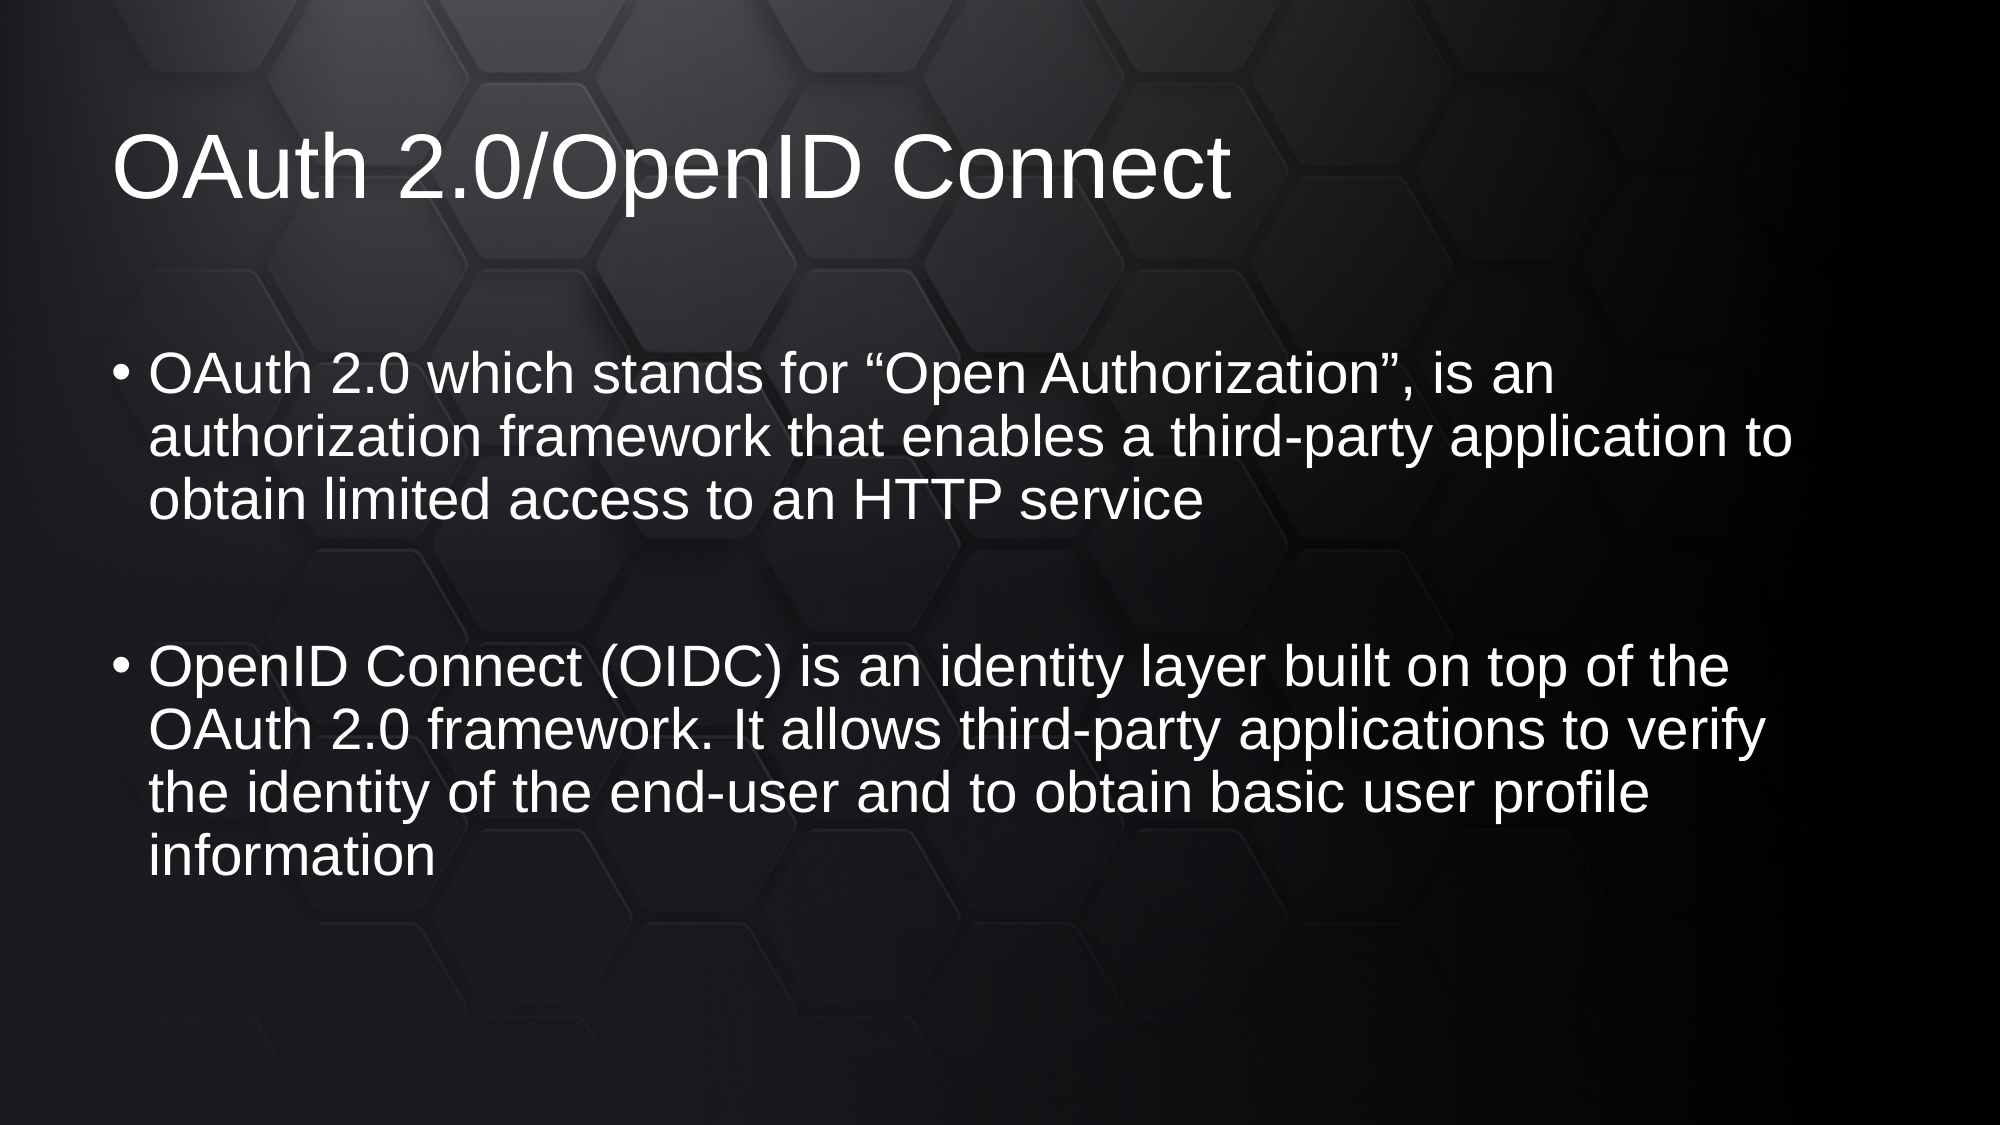

# OAuth 2.0/OpenID Connect
OAuth 2.0 which stands for “Open Authorization”, is an authorization framework that enables a third-party application to obtain limited access to an HTTP service

OpenID Connect (OIDC) is an identity layer built on top of the OAuth 2.0 framework. It allows third-party applications to verify the identity of the end-user and to obtain basic user profile information